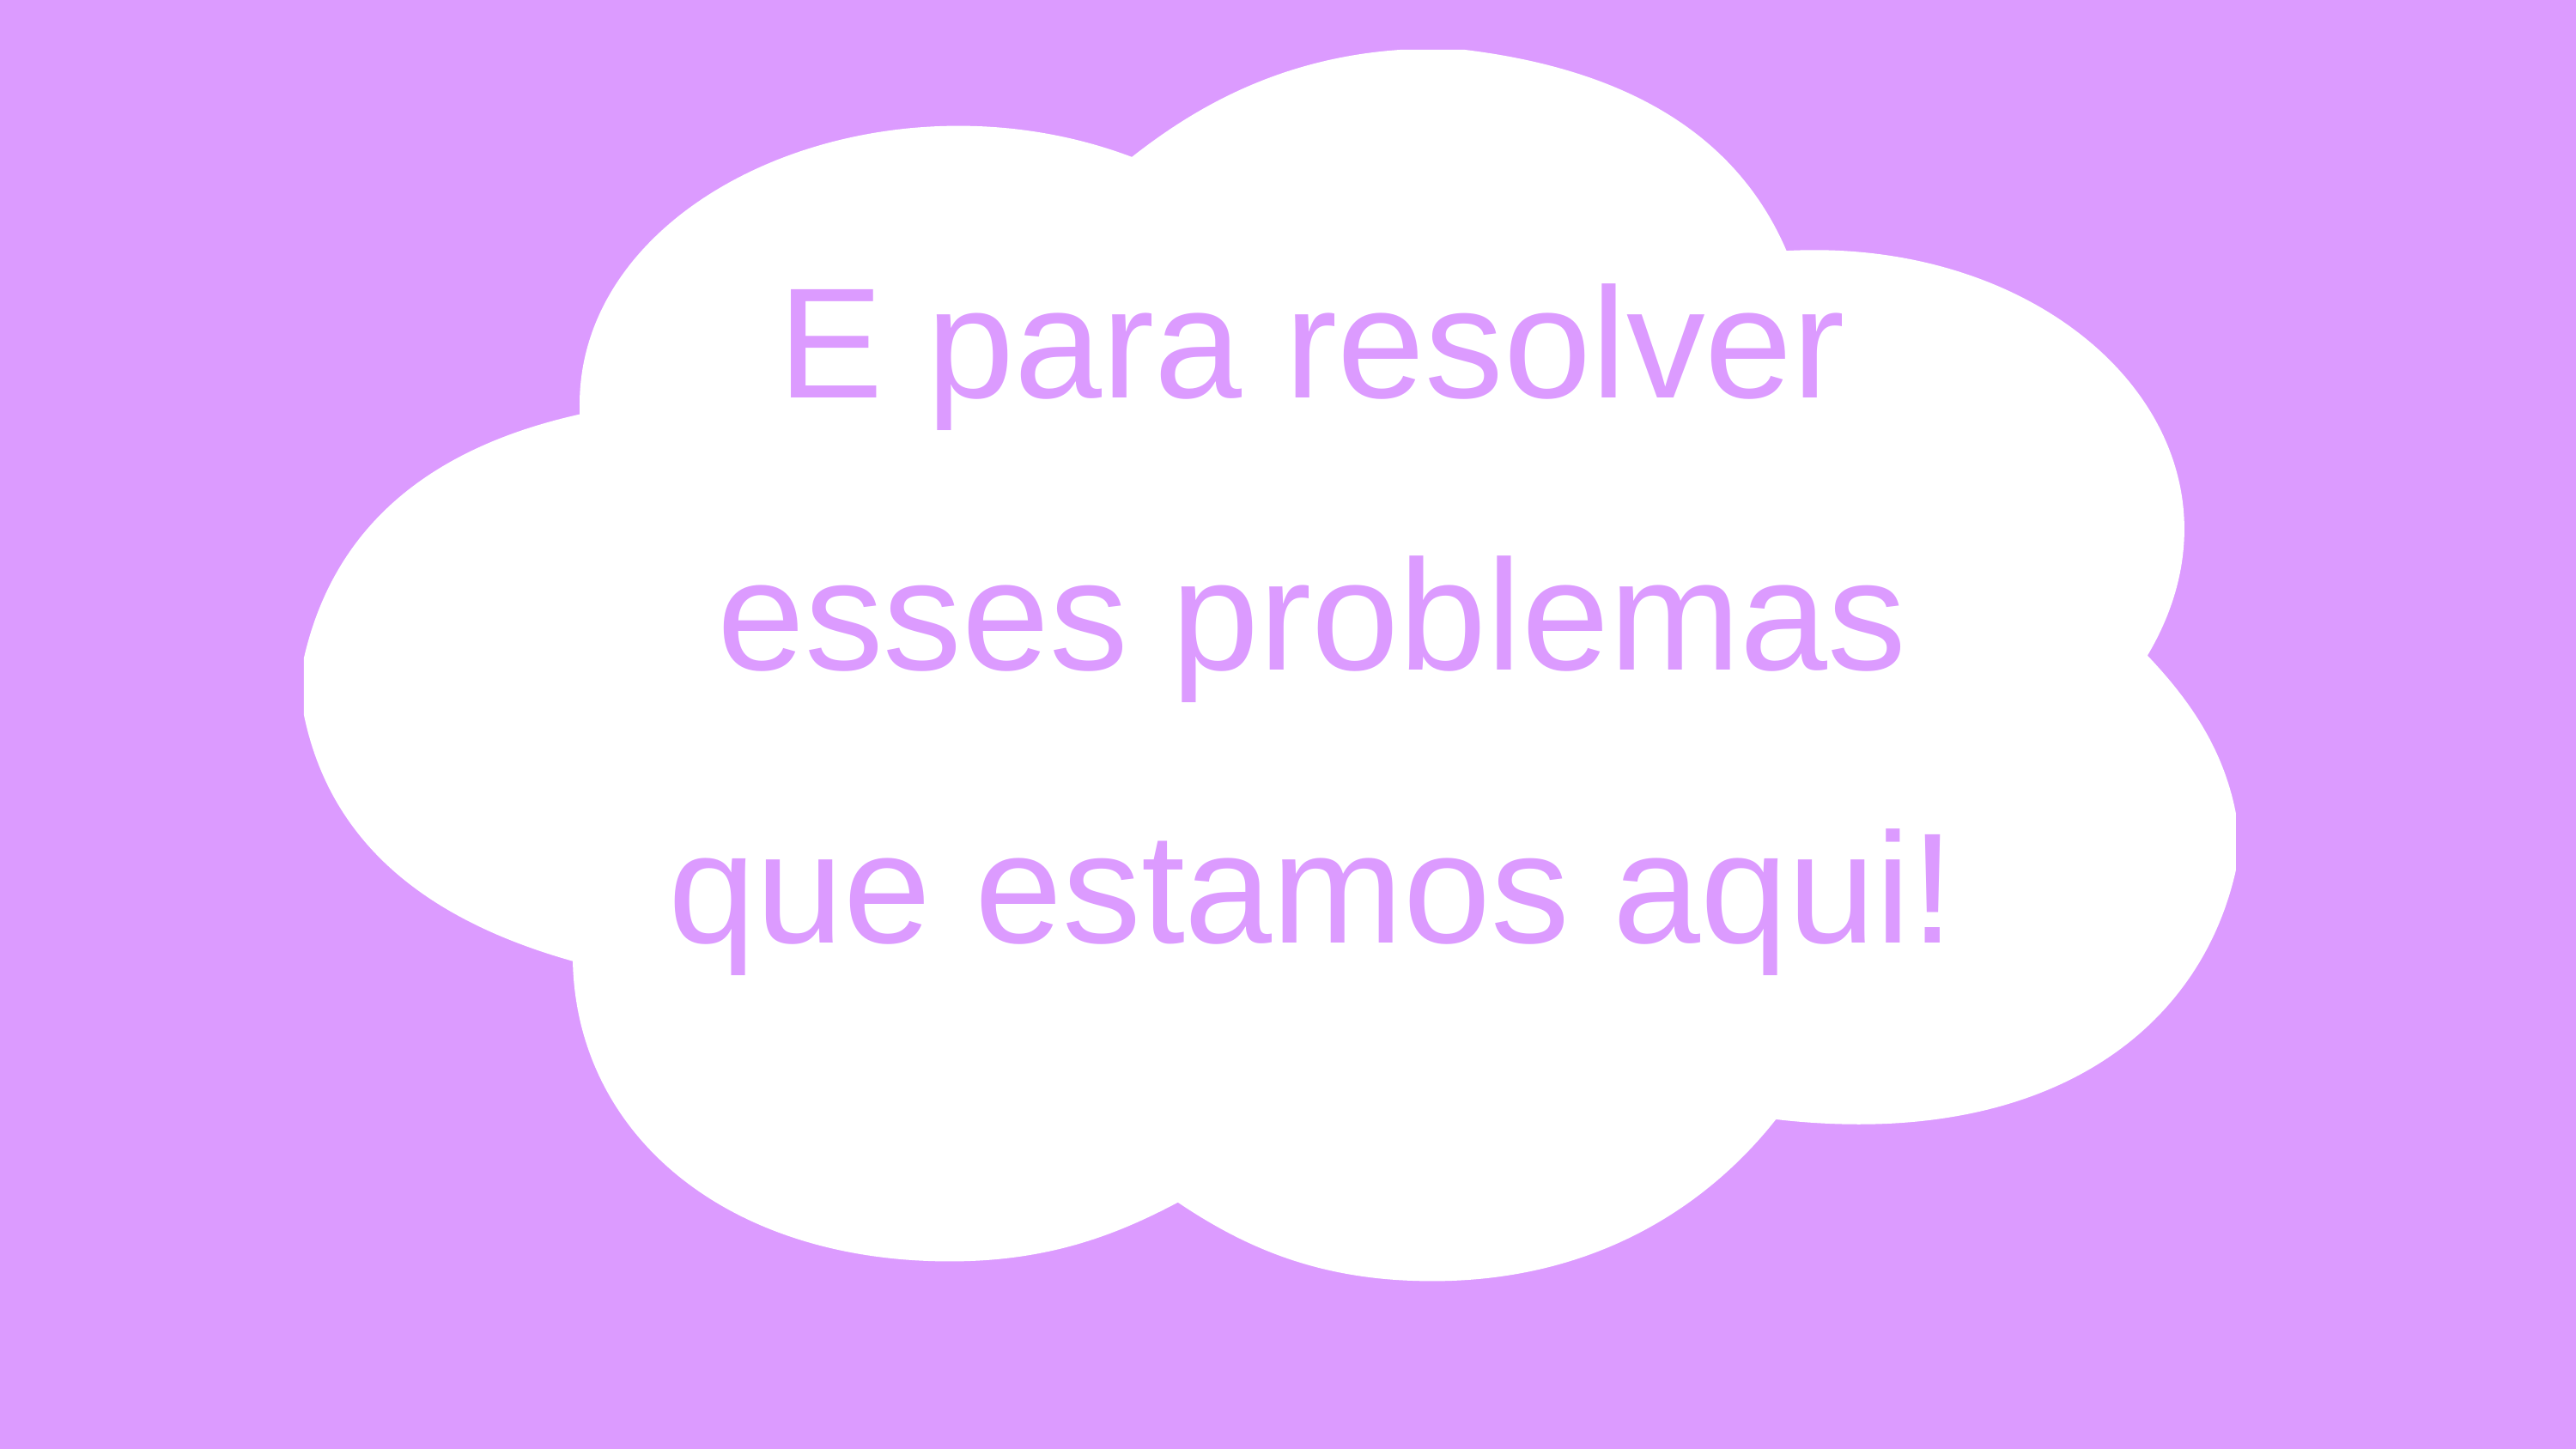

E para resolver esses problemas que estamos aqui!